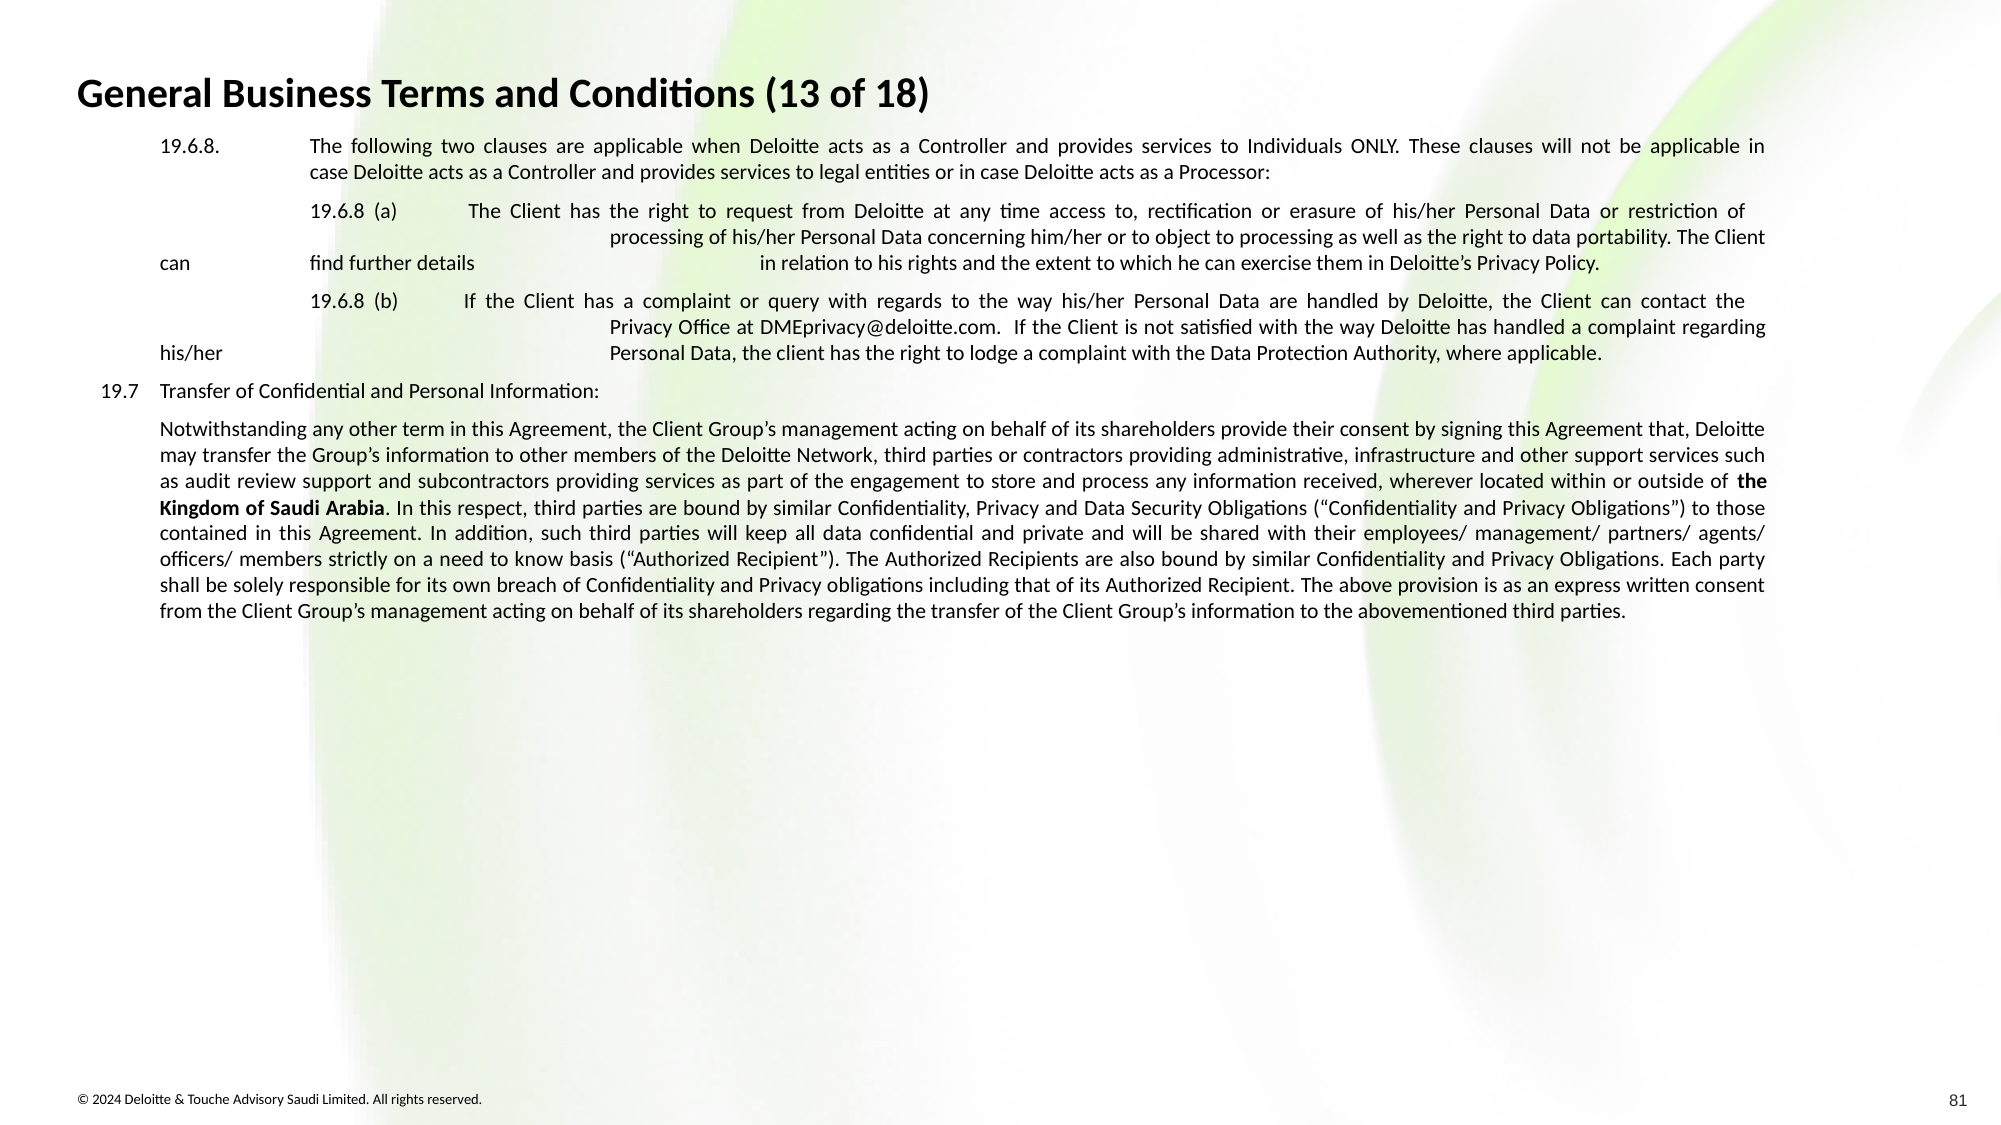

# General Business Terms and Conditions (13 of 18)
	19.6.8.	The following two clauses are applicable when Deloitte acts as a Controller and provides services to Individuals ONLY. These clauses will not be applicable in 	case Deloitte acts as a Controller and provides services to legal entities or in case Deloitte acts as a Processor:
		19.6.8 (a) 	The Client has the right to request from Deloitte at any time access to, rectification or erasure of his/her Personal Data or restriction of 				processing of his/her Personal Data concerning him/her or to object to processing as well as the right to data portability. The Client can 	find further details 		in relation to his rights and the extent to which he can exercise them in Deloitte’s Privacy Policy.
		19.6.8 (b)	If the Client has a complaint or query with regards to the way his/her Personal Data are handled by Deloitte, the Client can contact the 				Privacy Office at DMEprivacy@deloitte.com.  If the Client is not satisfied with the way Deloitte has handled a complaint regarding his/her 			Personal Data, the client has the right to lodge a complaint with the Data Protection Authority, where applicable.
19.7	Transfer of Confidential and Personal Information:
	Notwithstanding any other term in this Agreement, the Client Group’s management acting on behalf of its shareholders provide their consent by signing this Agreement that, Deloitte may transfer the Group’s information to other members of the Deloitte Network, third parties or contractors providing administrative, infrastructure and other support services such as audit review support and subcontractors providing services as part of the engagement to store and process any information received, wherever located within or outside of the Kingdom of Saudi Arabia. In this respect, third parties are bound by similar Confidentiality, Privacy and Data Security Obligations (“Confidentiality and Privacy Obligations”) to those contained in this Agreement. In addition, such third parties will keep all data confidential and private and will be shared with their employees/ management/ partners/ agents/ officers/ members strictly on a need to know basis (“Authorized Recipient”). The Authorized Recipients are also bound by similar Confidentiality and Privacy Obligations. Each party shall be solely responsible for its own breach of Confidentiality and Privacy obligations including that of its Authorized Recipient. The above provision is as an express written consent from the Client Group’s management acting on behalf of its shareholders regarding the transfer of the Client Group’s information to the abovementioned third parties.